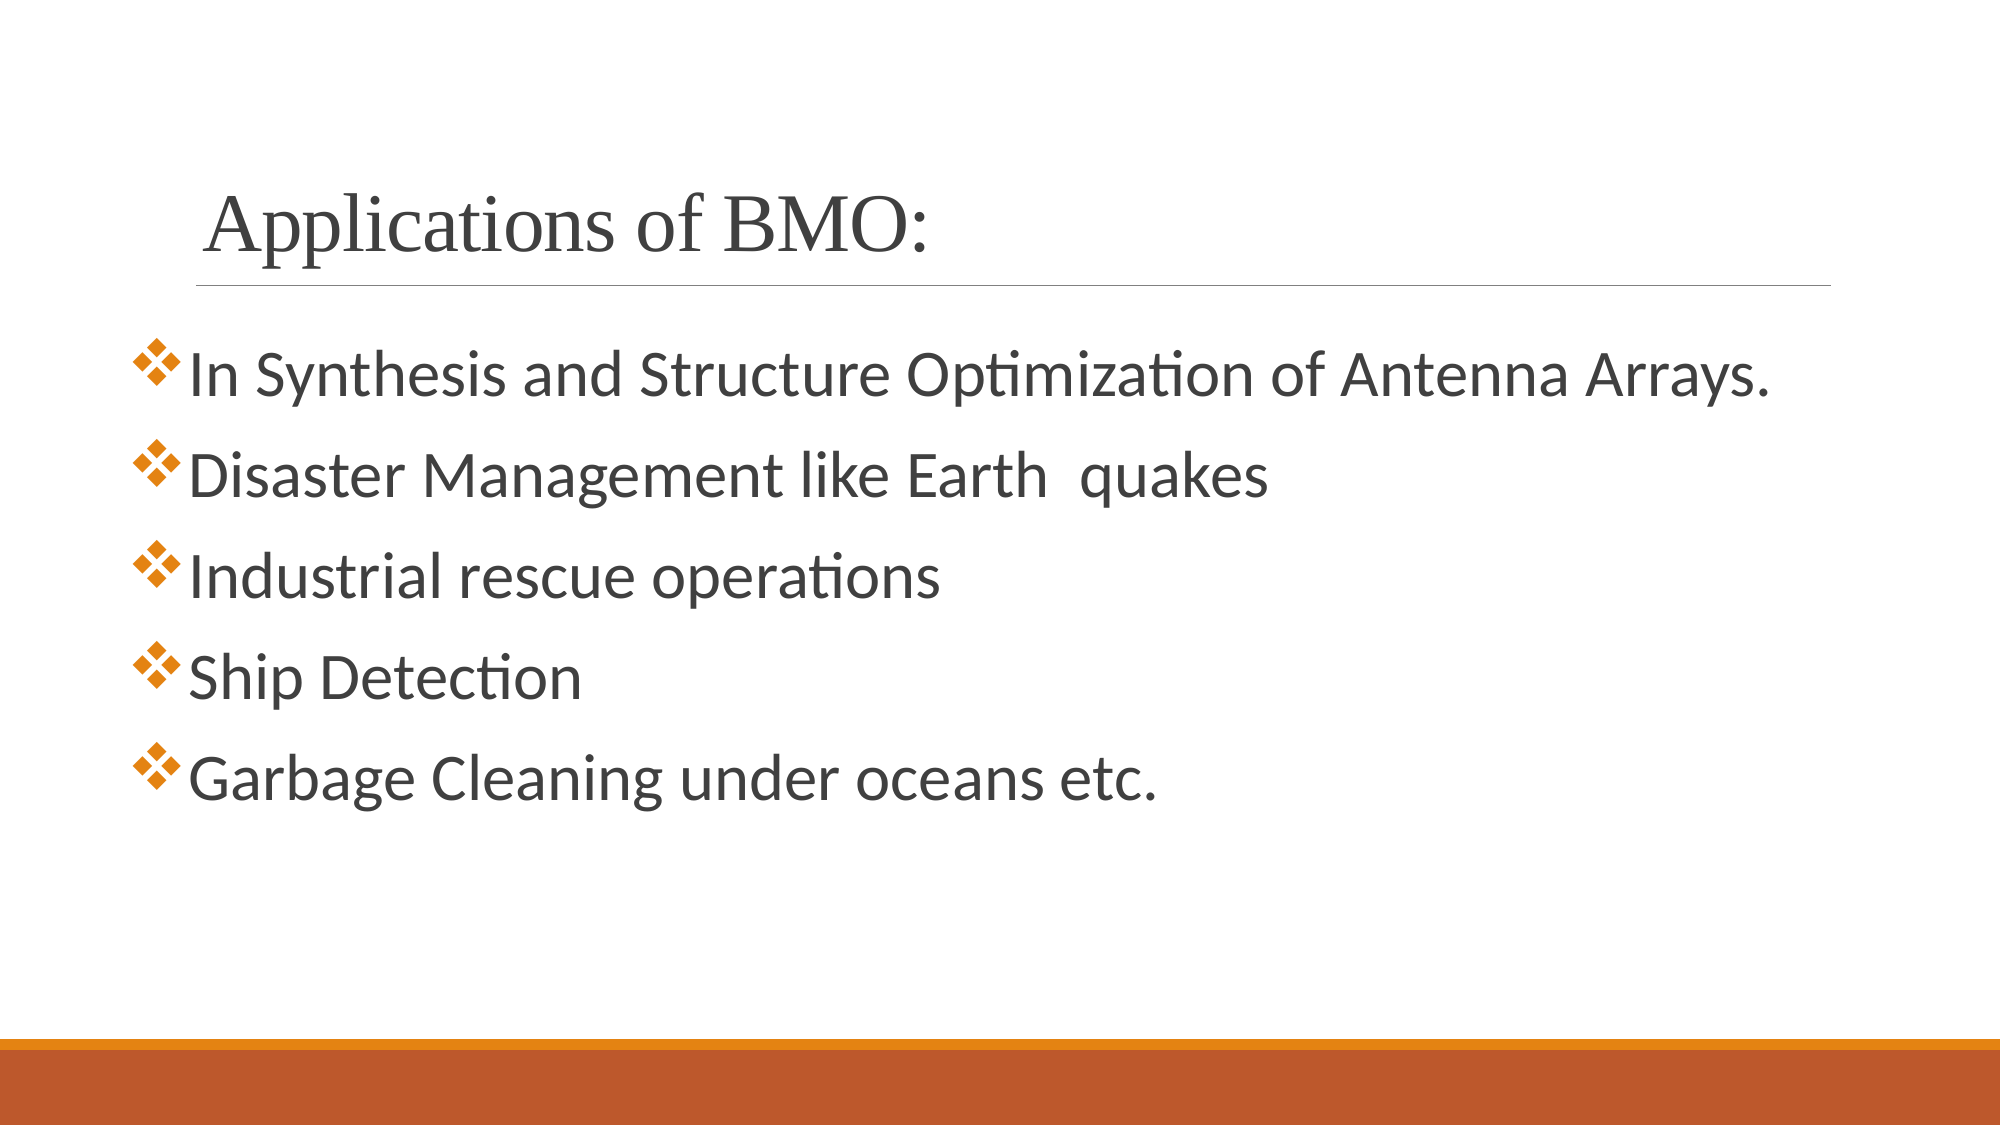

# Applications of BMO:
In Synthesis and Structure Optimization of Antenna Arrays.
Disaster Management like Earth  quakes
Industrial rescue operations
Ship Detection
Garbage Cleaning under oceans etc.